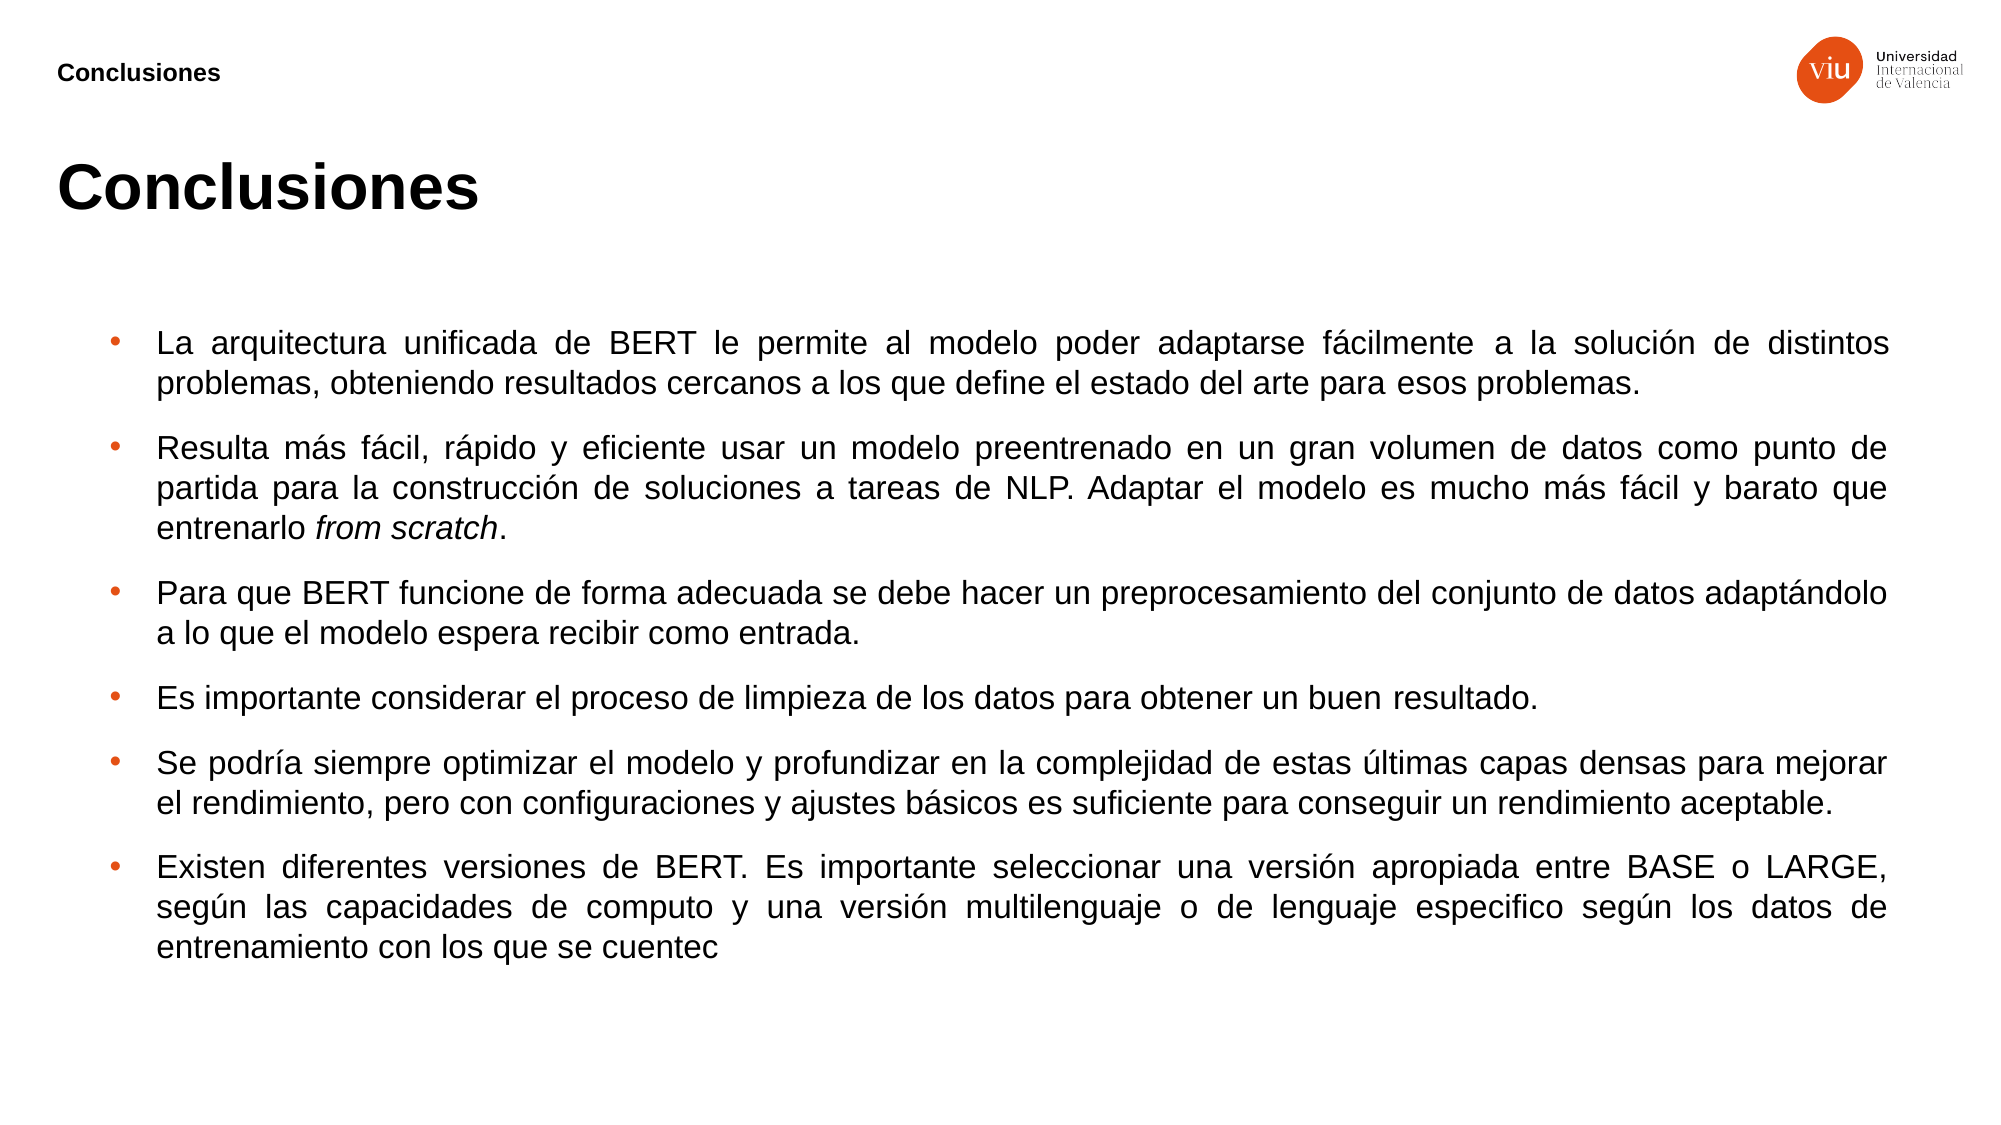

Conclusiones
Conclusiones
La arquitectura unificada de BERT le permite al modelo poder adaptarse fácilmente a la solución de distintos problemas, obteniendo resultados cercanos a los que define el estado del arte para esos problemas.
Resulta más fácil, rápido y eficiente usar un modelo preentrenado en un gran volumen de datos como punto de partida para la construcción de soluciones a tareas de NLP. Adaptar el modelo es mucho más fácil y barato que entrenarlo from scratch.
Para que BERT funcione de forma adecuada se debe hacer un preprocesamiento del conjunto de datos adaptándolo a lo que el modelo espera recibir como entrada.
Es importante considerar el proceso de limpieza de los datos para obtener un buen resultado.
Se podría siempre optimizar el modelo y profundizar en la complejidad de estas últimas capas densas para mejorar el rendimiento, pero con configuraciones y ajustes básicos es suficiente para conseguir un rendimiento aceptable.
Existen diferentes versiones de BERT. Es importante seleccionar una versión apropiada entre BASE o LARGE, según las capacidades de computo y una versión multilenguaje o de lenguaje especifico según los datos de entrenamiento con los que se cuentec